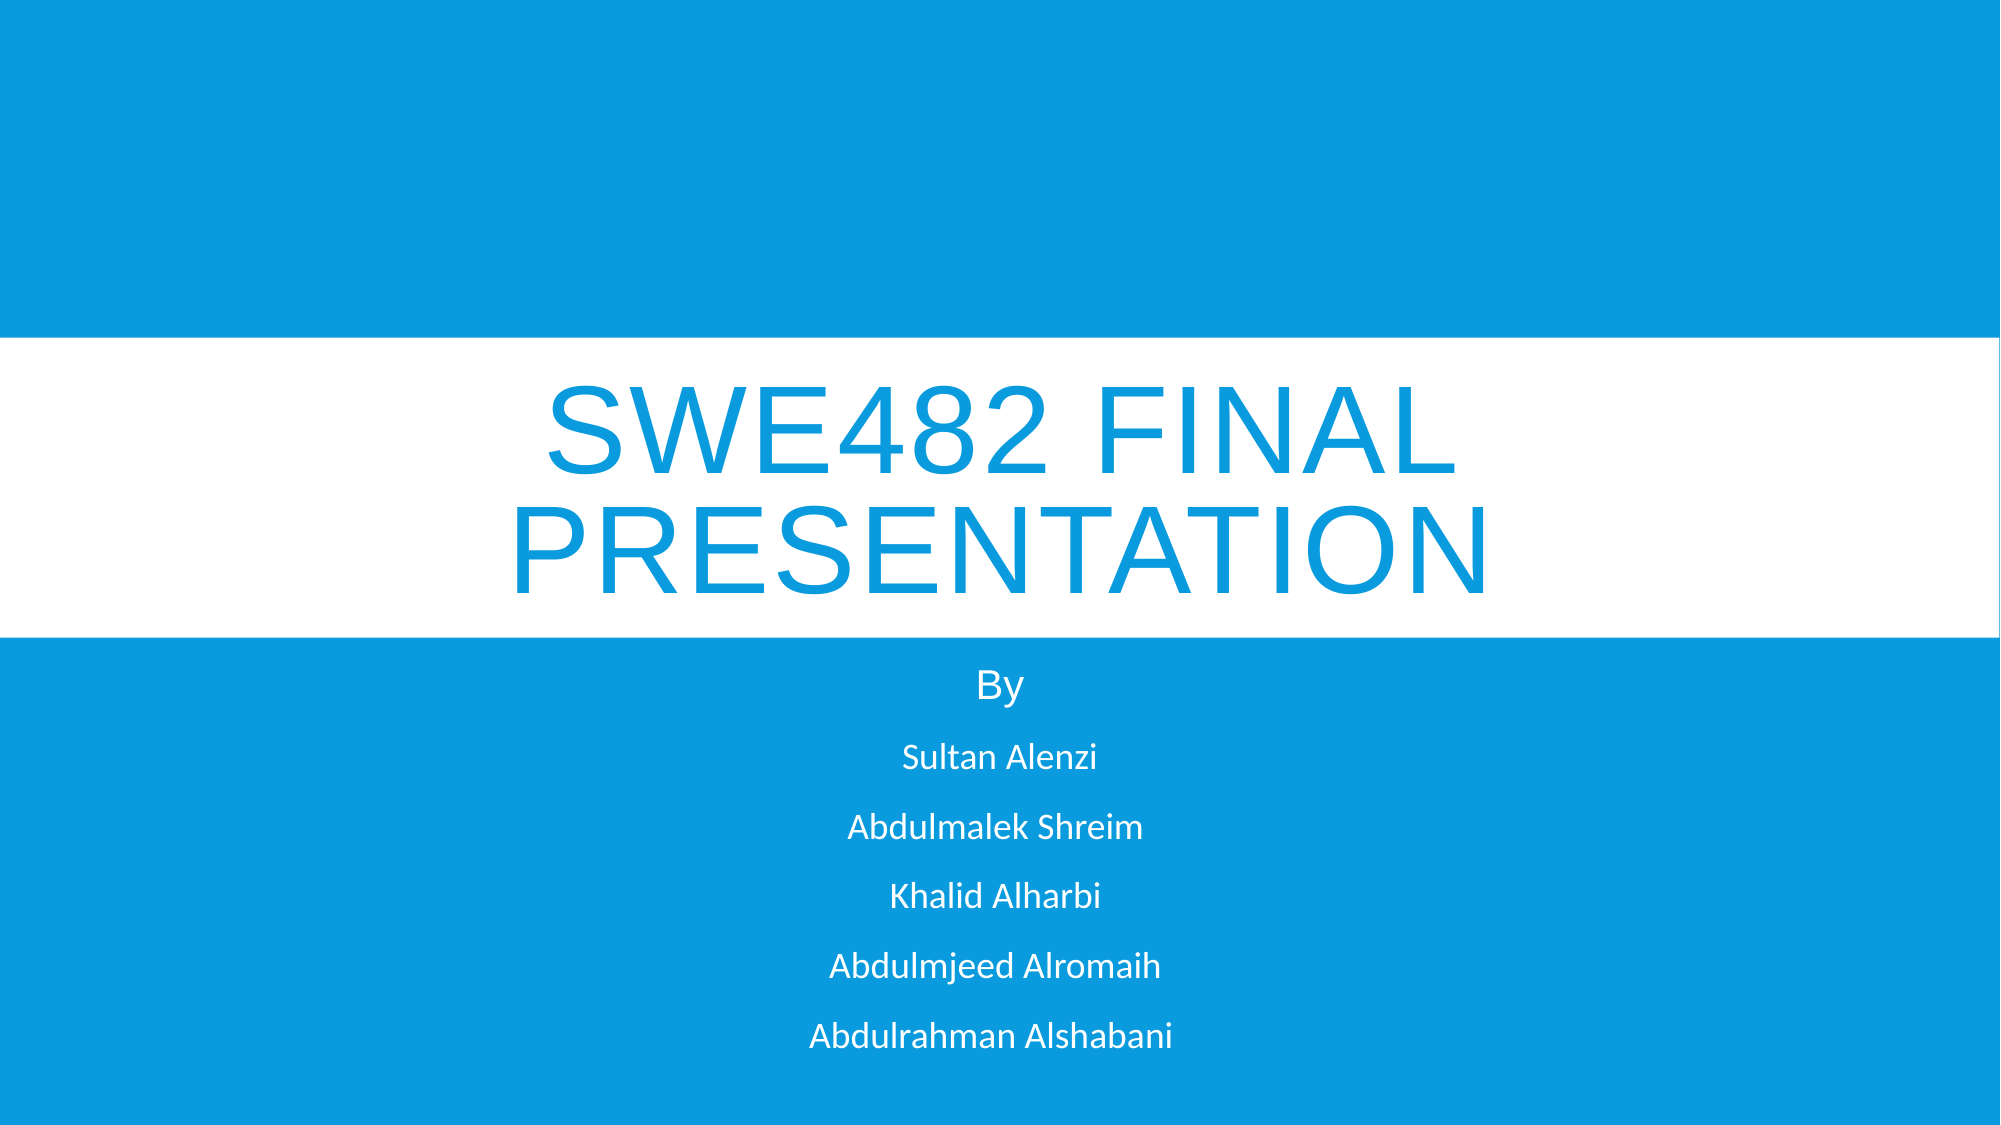

# SWE482 final presentation
By
Sultan Alenzi
Abdulmalek Shreim
Khalid Alharbi
Abdulmjeed Alromaih
Abdulrahman Alshabani